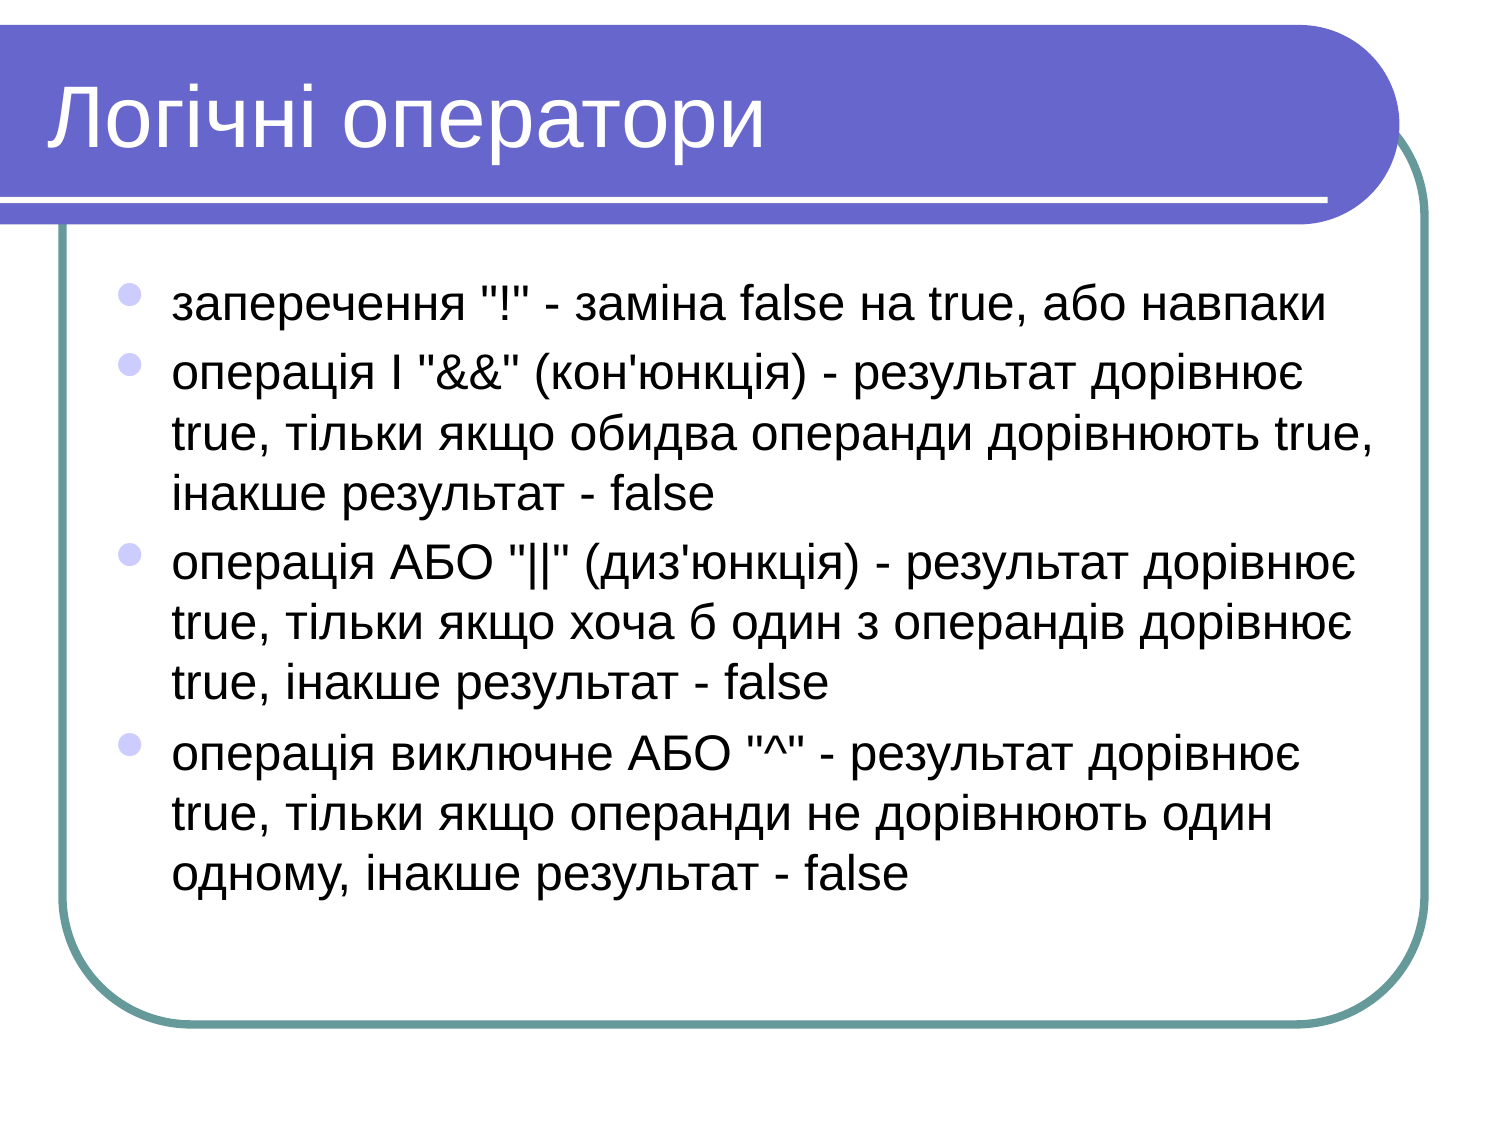

# Логічні оператори
заперечення "!" - заміна false на true, або навпаки
операція І "&&" (кон'юнкція) - результат дорівнює true, тільки якщо обидва операнди дорівнюють true, інакше результат - false
операція АБО "||" (диз'юнкція) - результат дорівнює true, тільки якщо хоча б один з операндів дорівнює true, інакше результат - false
операція виключне АБО "^" - результат дорівнює true, тільки якщо операнди не дорівнюють один одному, інакше результат - false